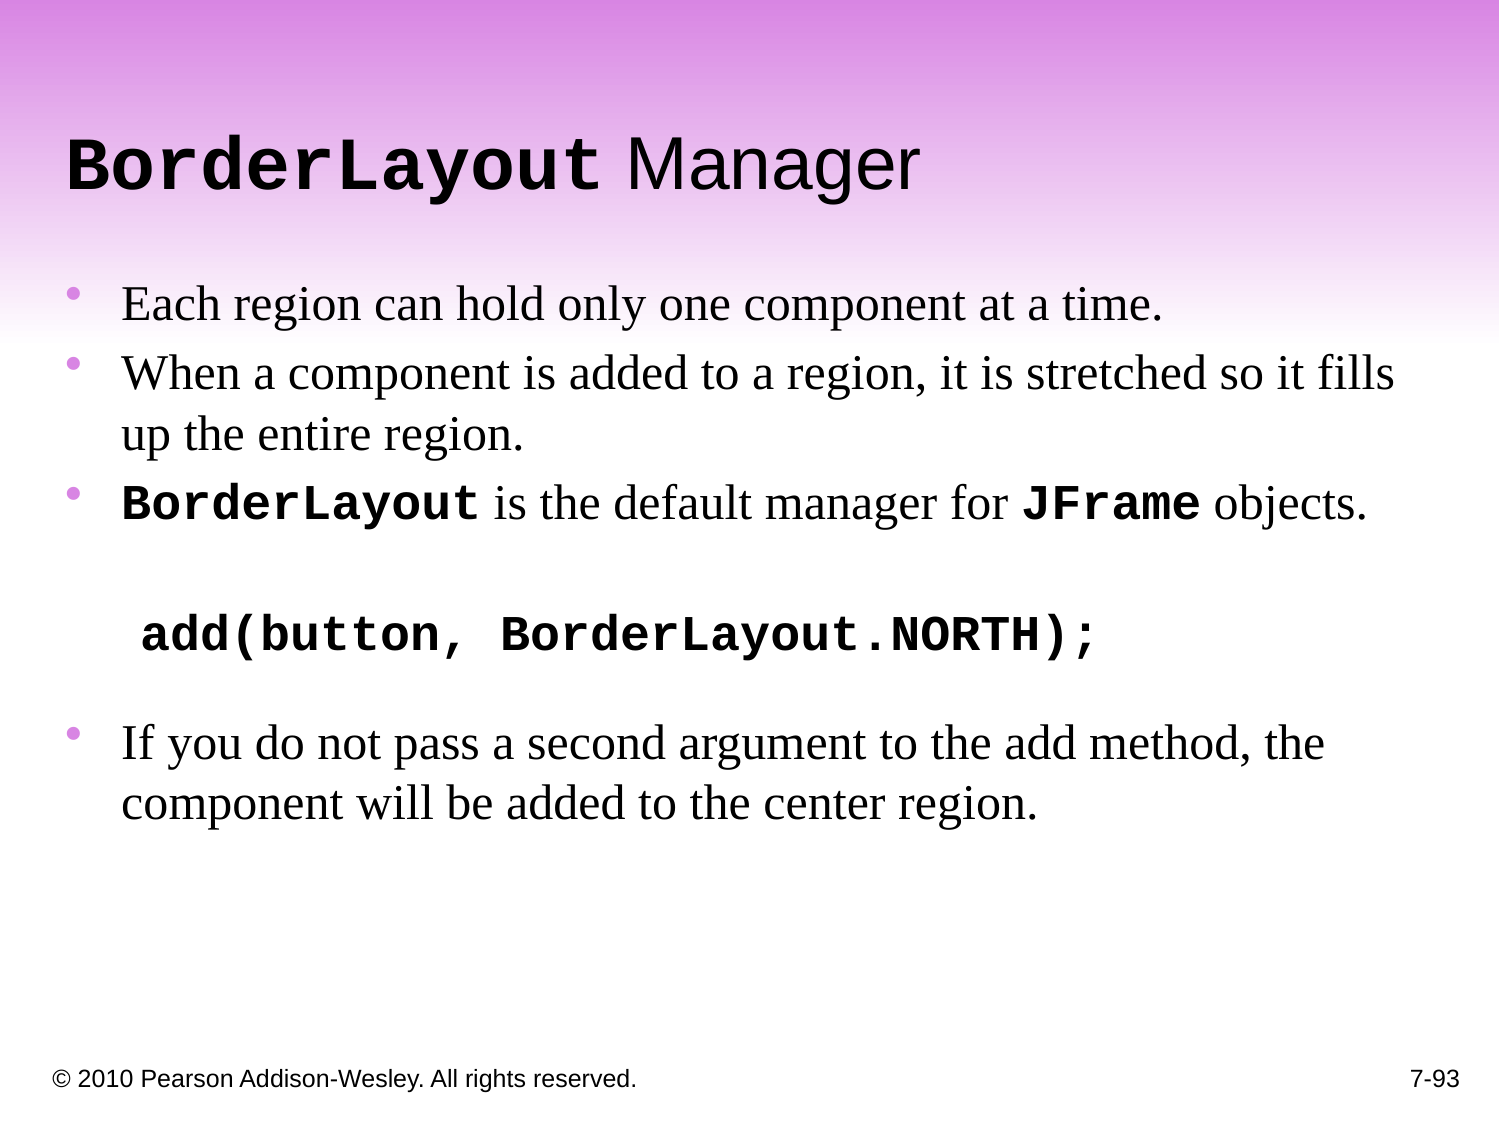

BorderLayout Manager
Each region can hold only one component at a time.
When a component is added to a region, it is stretched so it fills up the entire region.
BorderLayout is the default manager for JFrame objects.
add(button, BorderLayout.NORTH);
If you do not pass a second argument to the add method, the component will be added to the center region.
7-93